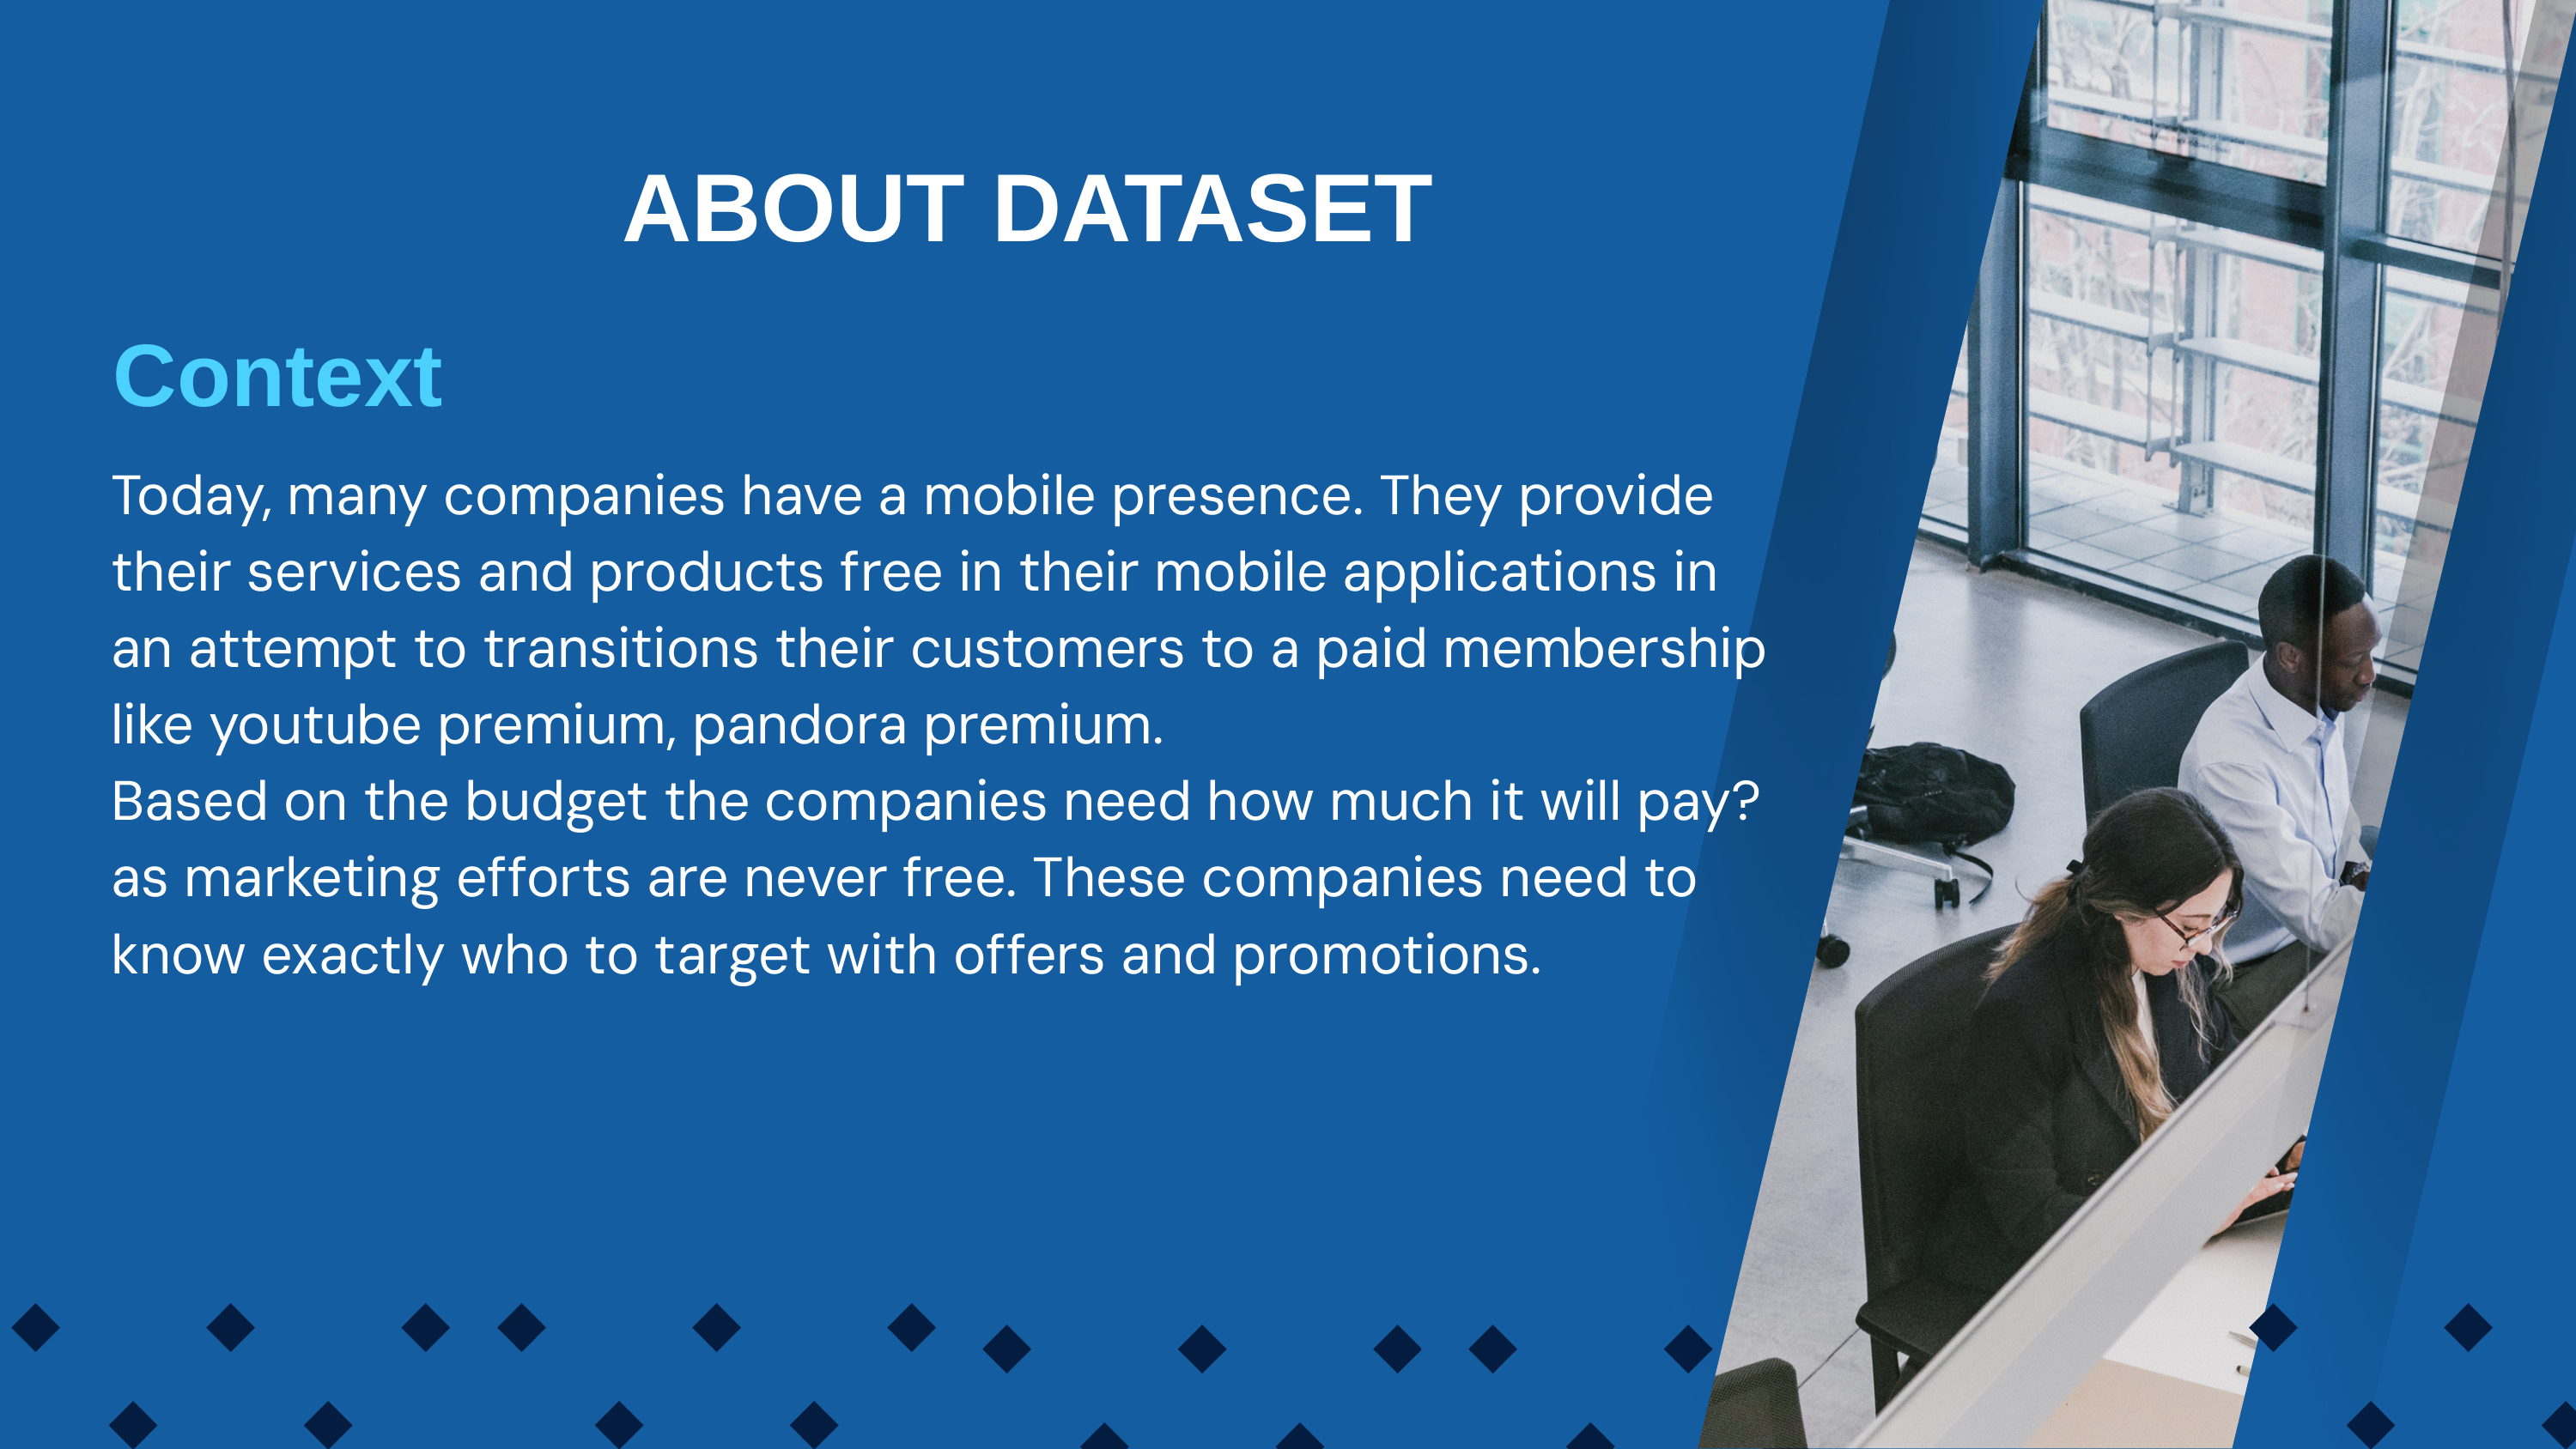

ABOUT DATASET

Context

Today, many companies have a mobile presence. They provide their services and products free in their mobile applications in an attempt to transitions their customers to a paid membership like youtube premium, pandora premium.
Based on the budget the companies need how much it will pay? as marketing efforts are never free. These companies need to know exactly who to target with offers and promotions.